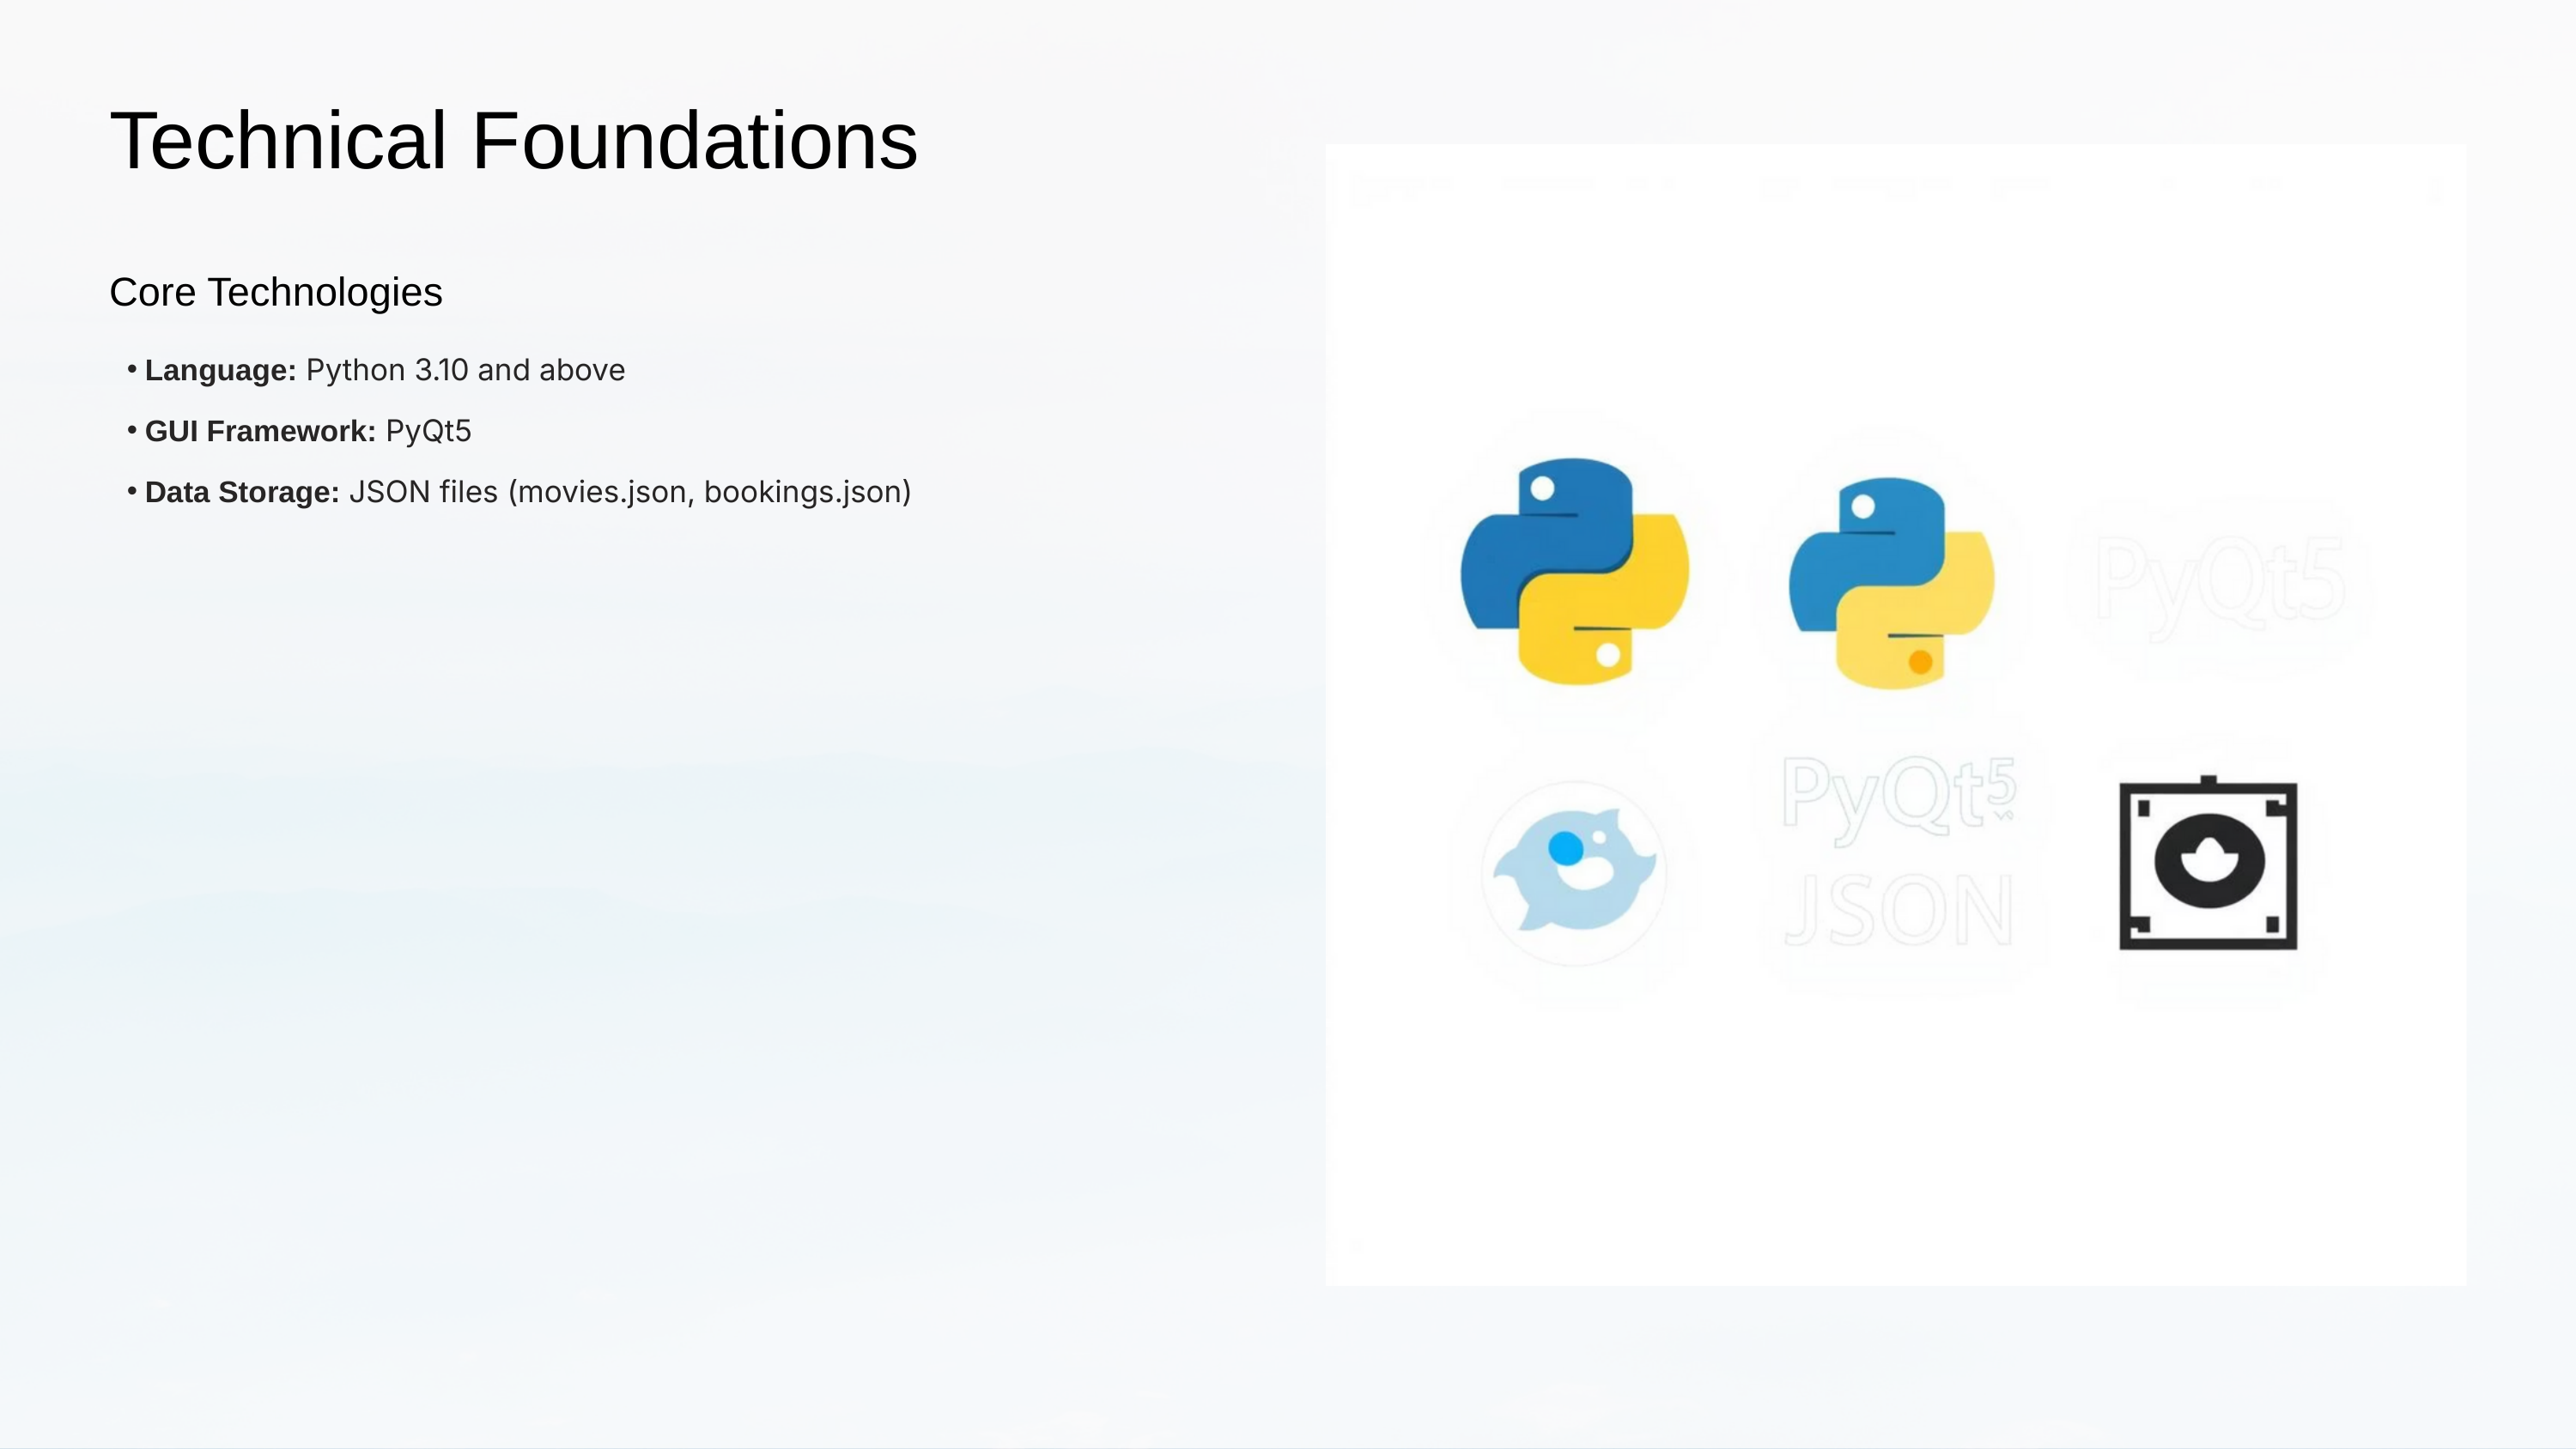

Technical Foundations

Core Technologies
Language: Python 3.10 and above
GUI Framework: PyQt5
Data Storage: JSON files (movies.json, bookings.json)
Modular design, custom QSS styling for modern appearance, and an efficient seat allocation system.